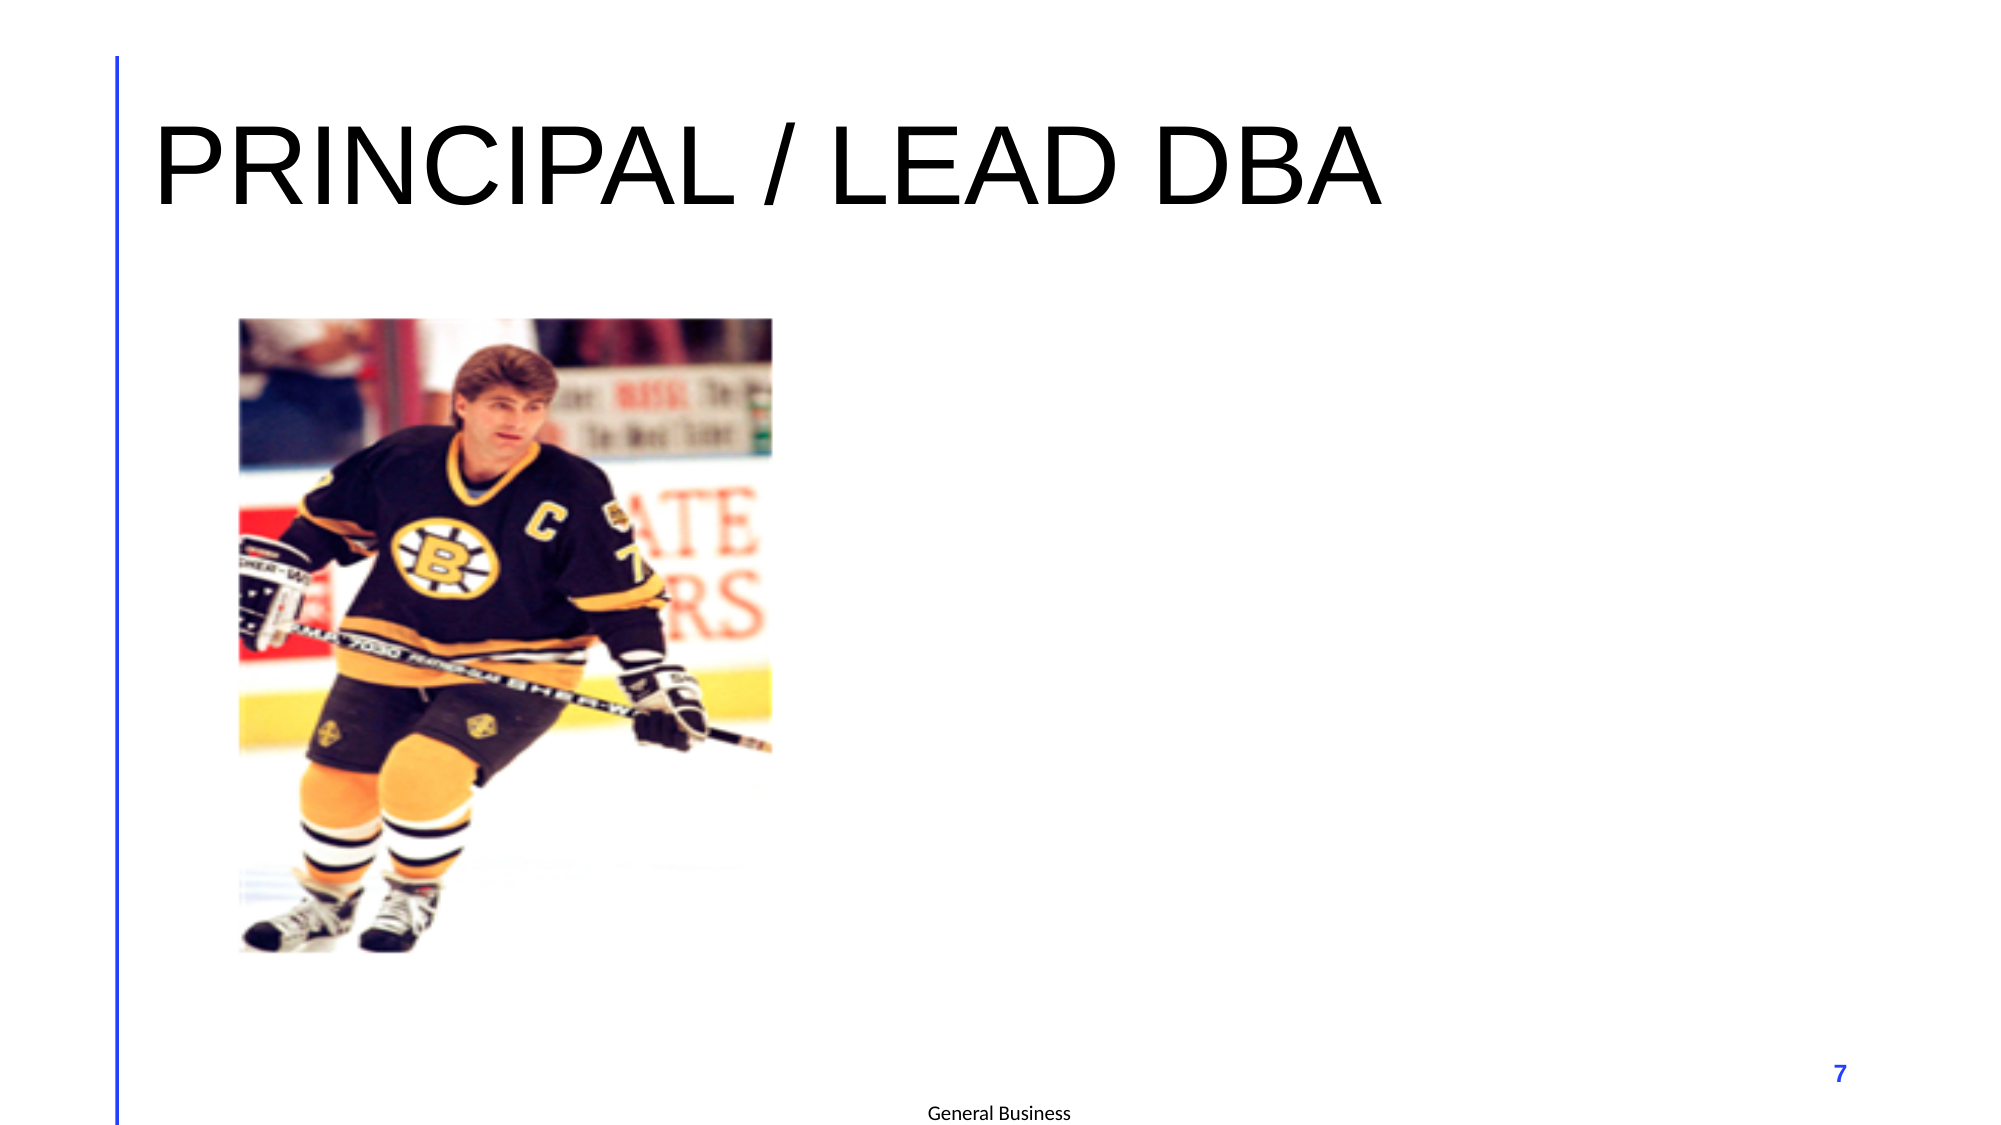

# PRINCIPAL / LEAD DBA

### Chart

| Category |
|---|
7